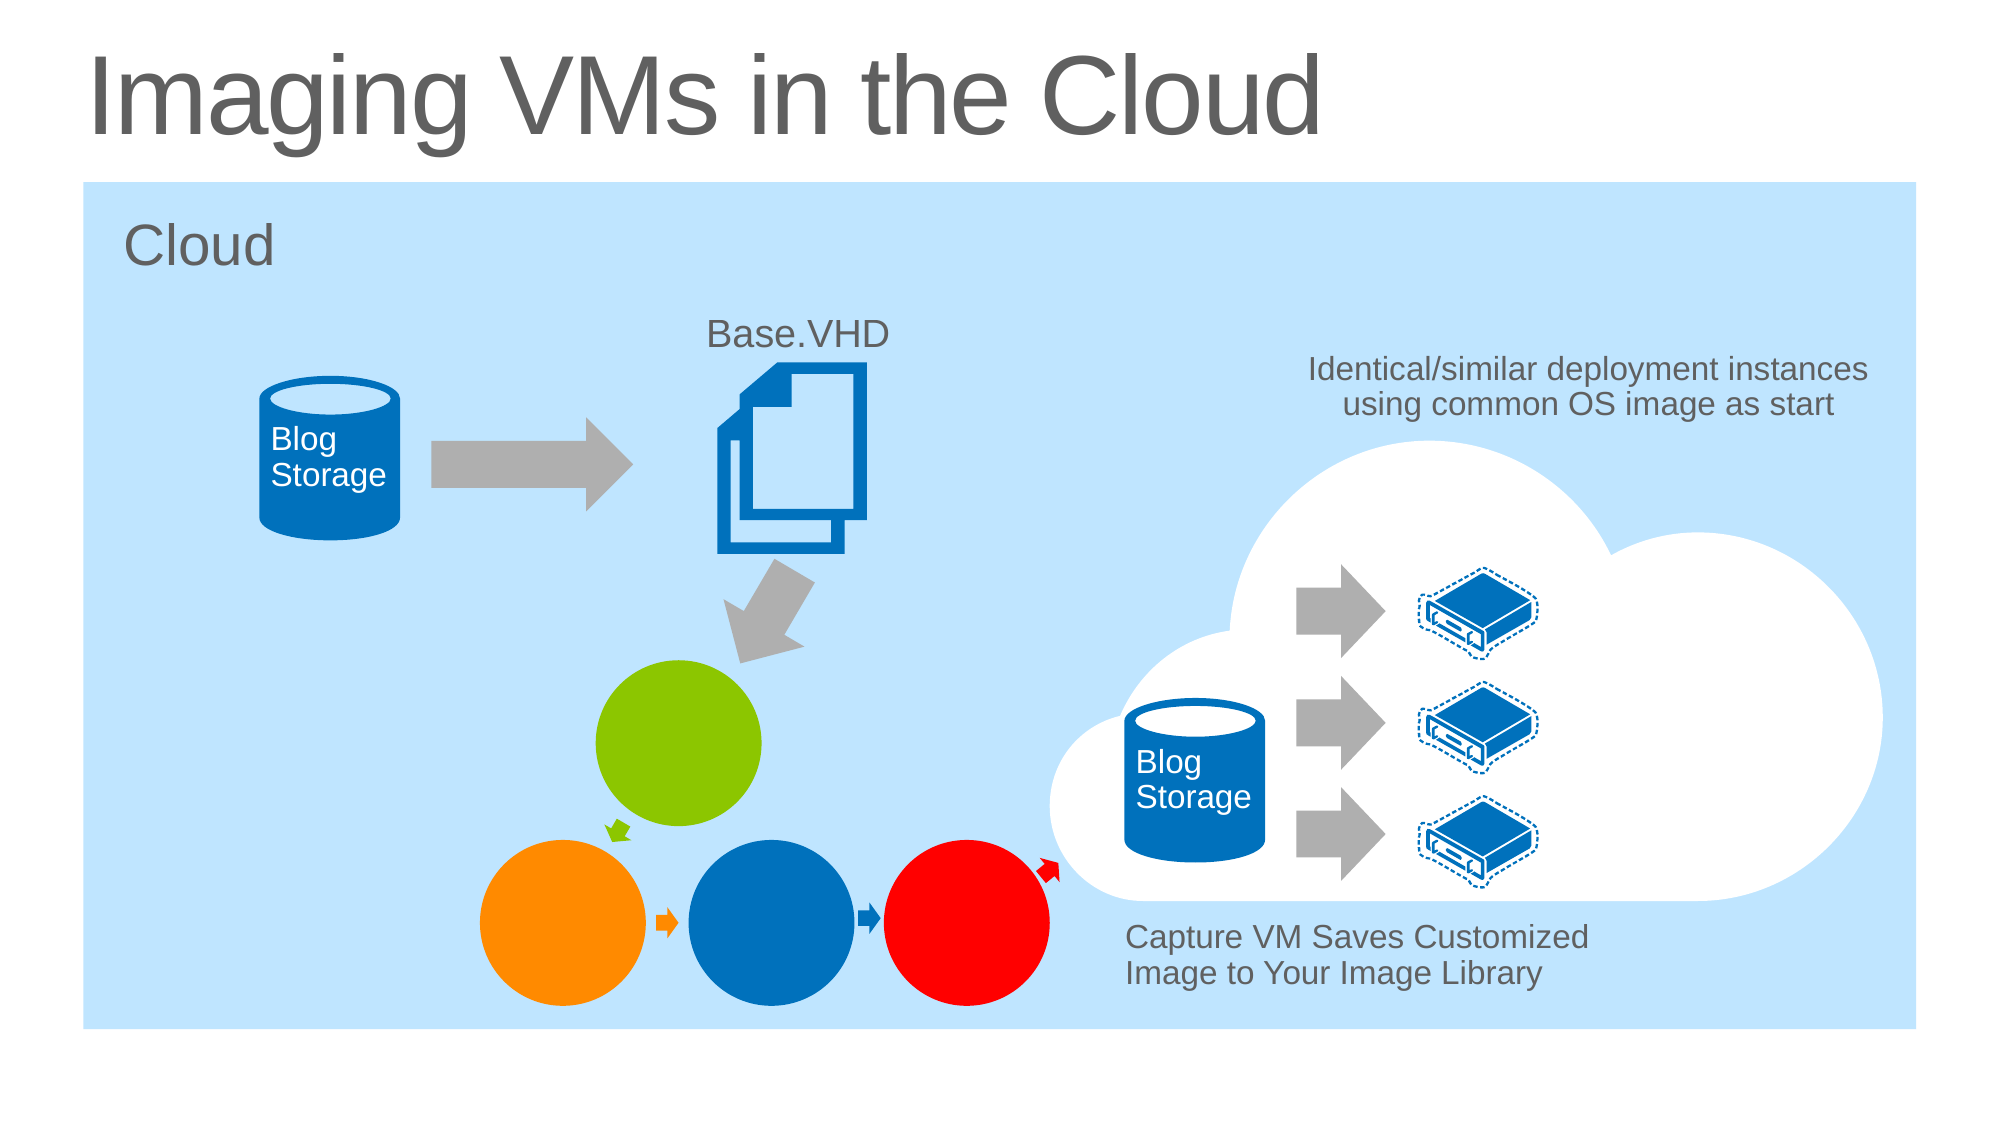

# Imaging VMs in the Cloud
Cloud

Base.VHD

Boot
VM
Identical/similar deployment instances using common OS image as start

Capture VM Saves Customized Image to Your Image Library
Blog
Storage

Capture
VM

Blog
Storage

Customize
VHD
Generalize
VHD